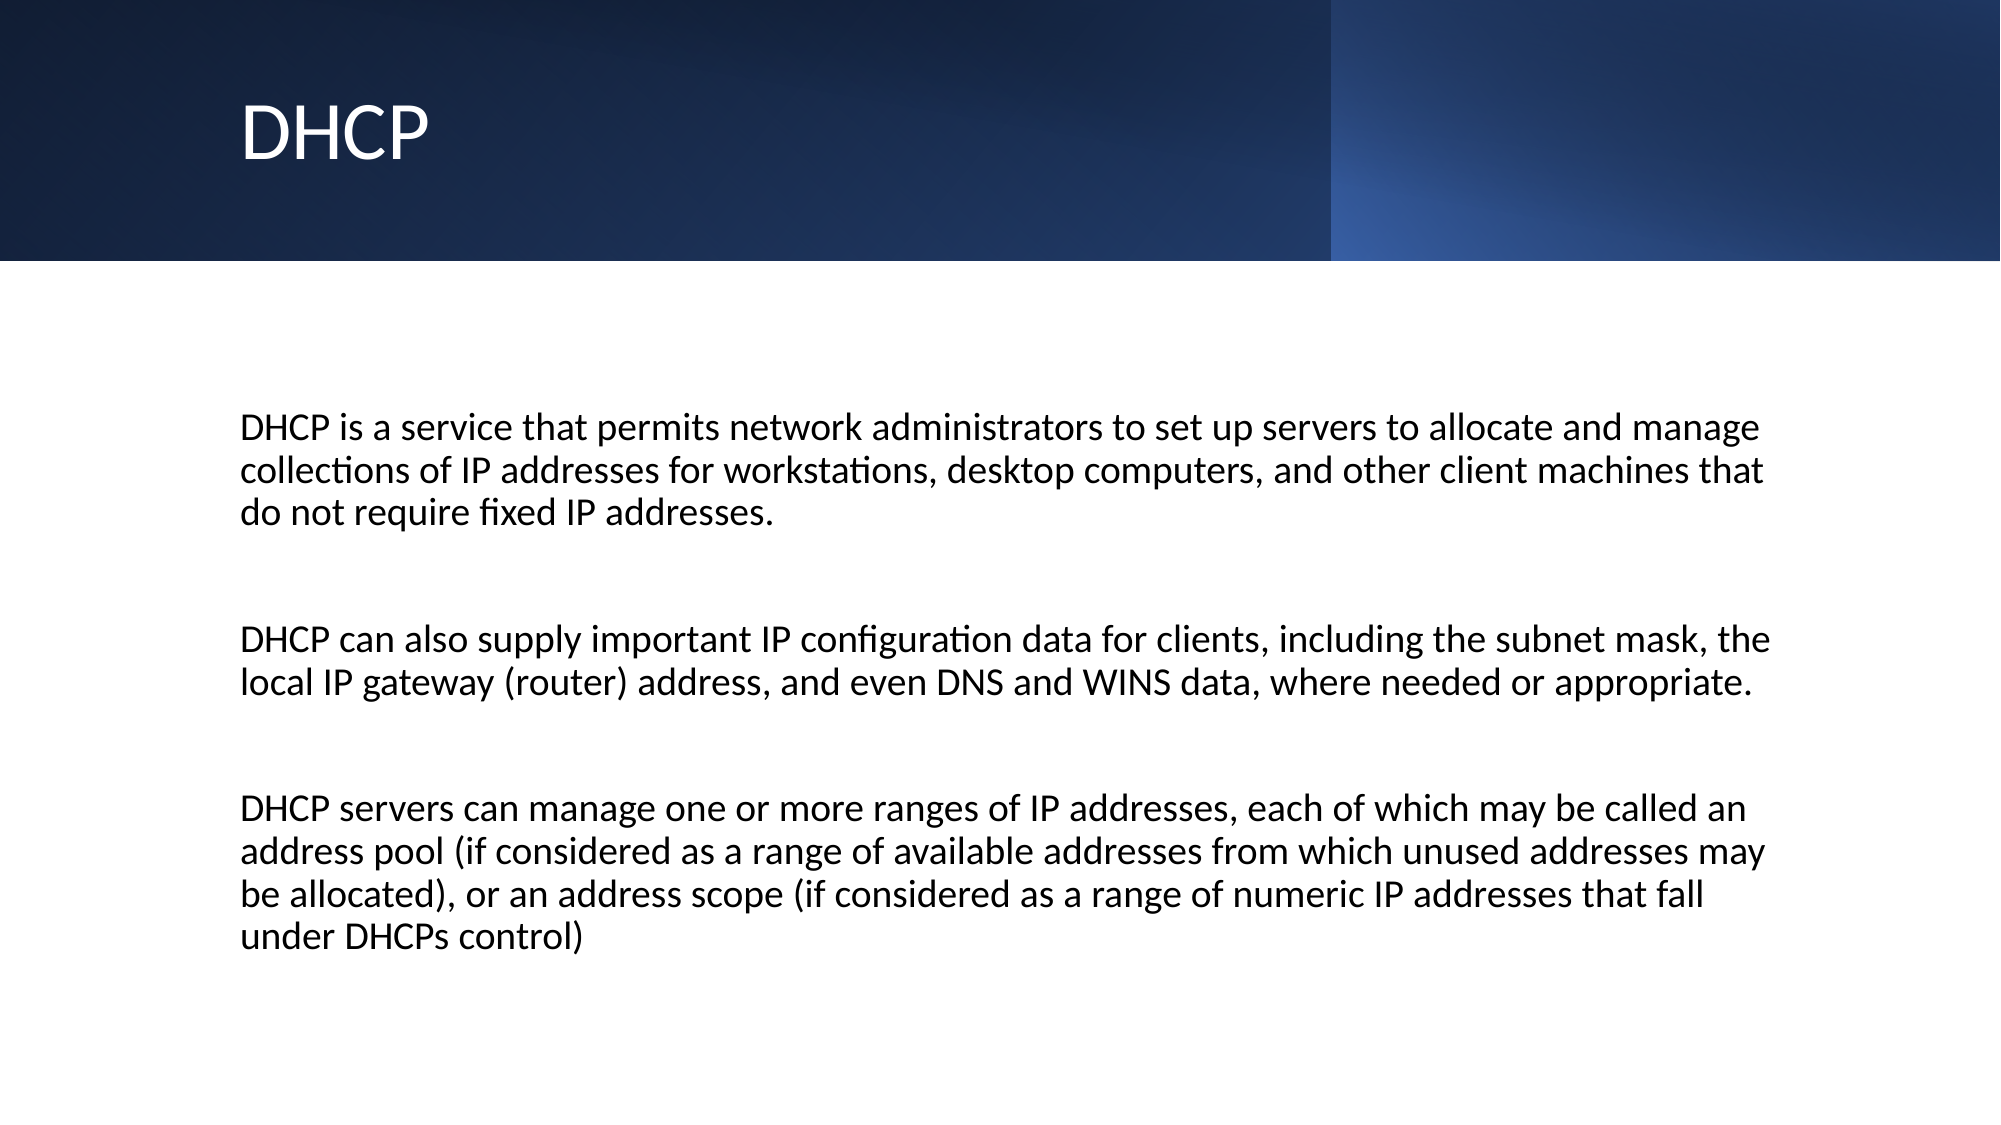

# DHCP
DHCP is a service that permits network administrators to set up servers to allocate and manage collections of IP addresses for workstations, desktop computers, and other client machines that do not require fixed IP addresses.

DHCP can also supply important IP configuration data for clients, including the subnet mask, the local IP gateway (router) address, and even DNS and WINS data, where needed or appropriate.

DHCP servers can manage one or more ranges of IP addresses, each of which may be called an address pool (if considered as a range of available addresses from which unused addresses may be allocated), or an address scope (if considered as a range of numeric IP addresses that fall under DHCPs control)